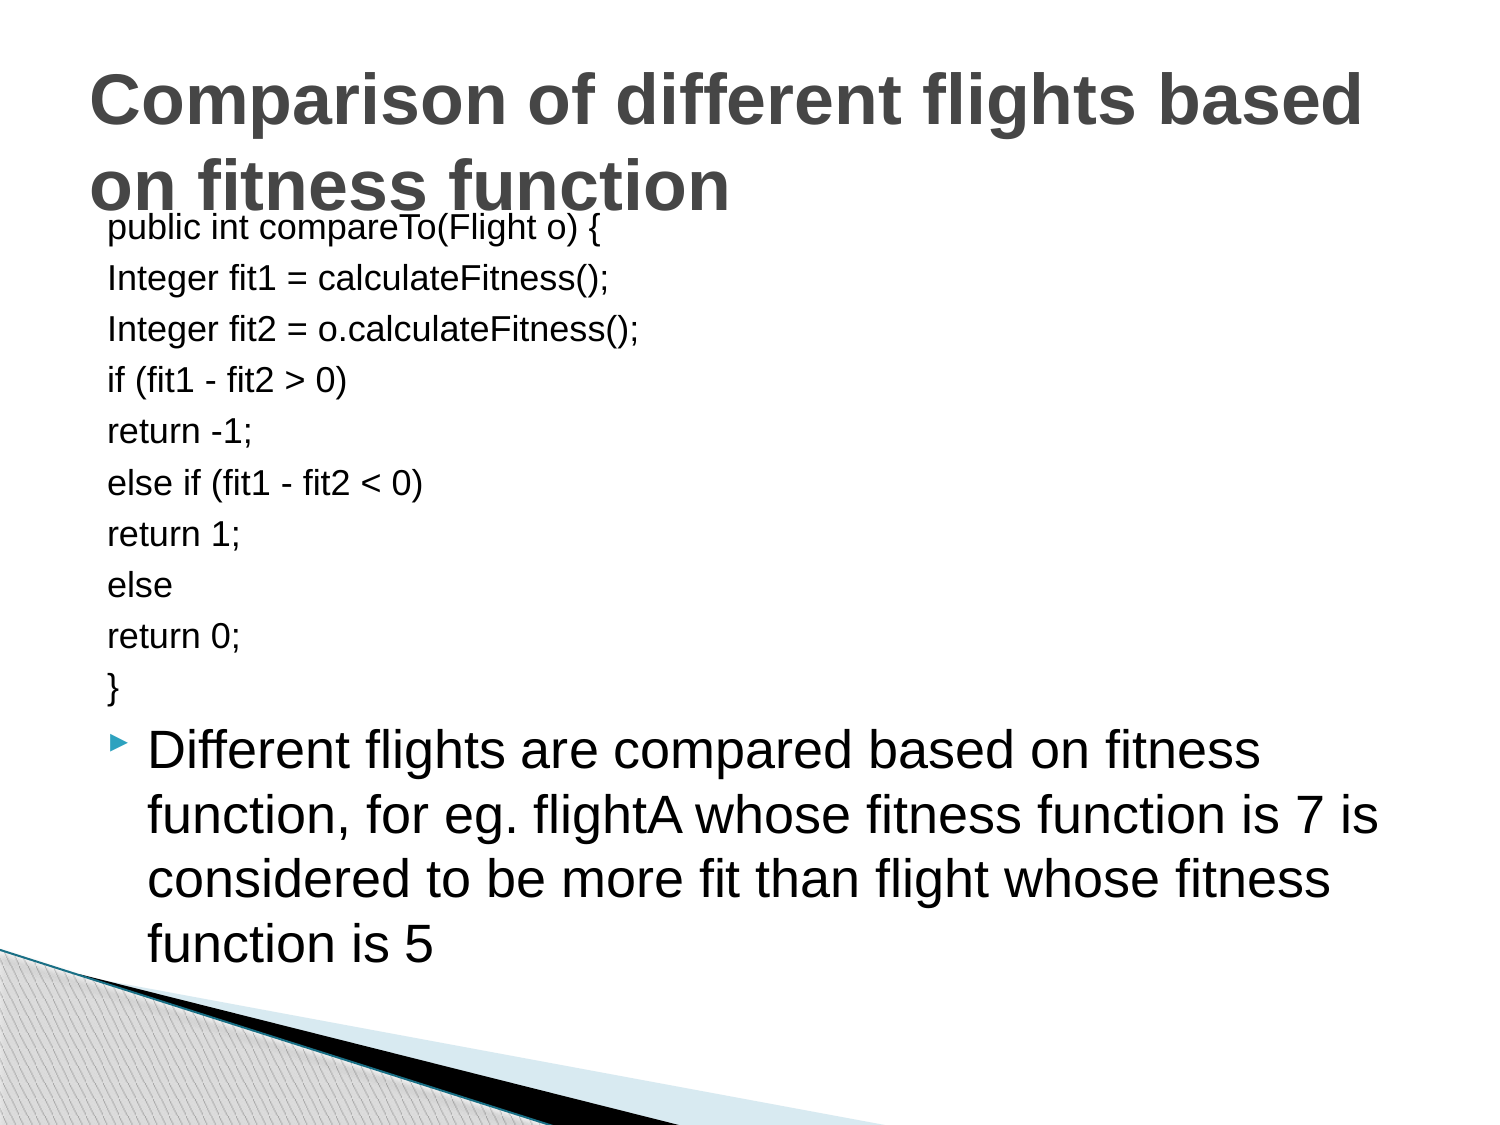

# Comparison of different flights based on fitness function
public int compareTo(Flight o) {
Integer fit1 = calculateFitness();
Integer fit2 = o.calculateFitness();
if (fit1 - fit2 > 0)
return -1;
else if (fit1 - fit2 < 0)
return 1;
else
return 0;
}
Different flights are compared based on fitness function, for eg. flightA whose fitness function is 7 is considered to be more fit than flight whose fitness function is 5